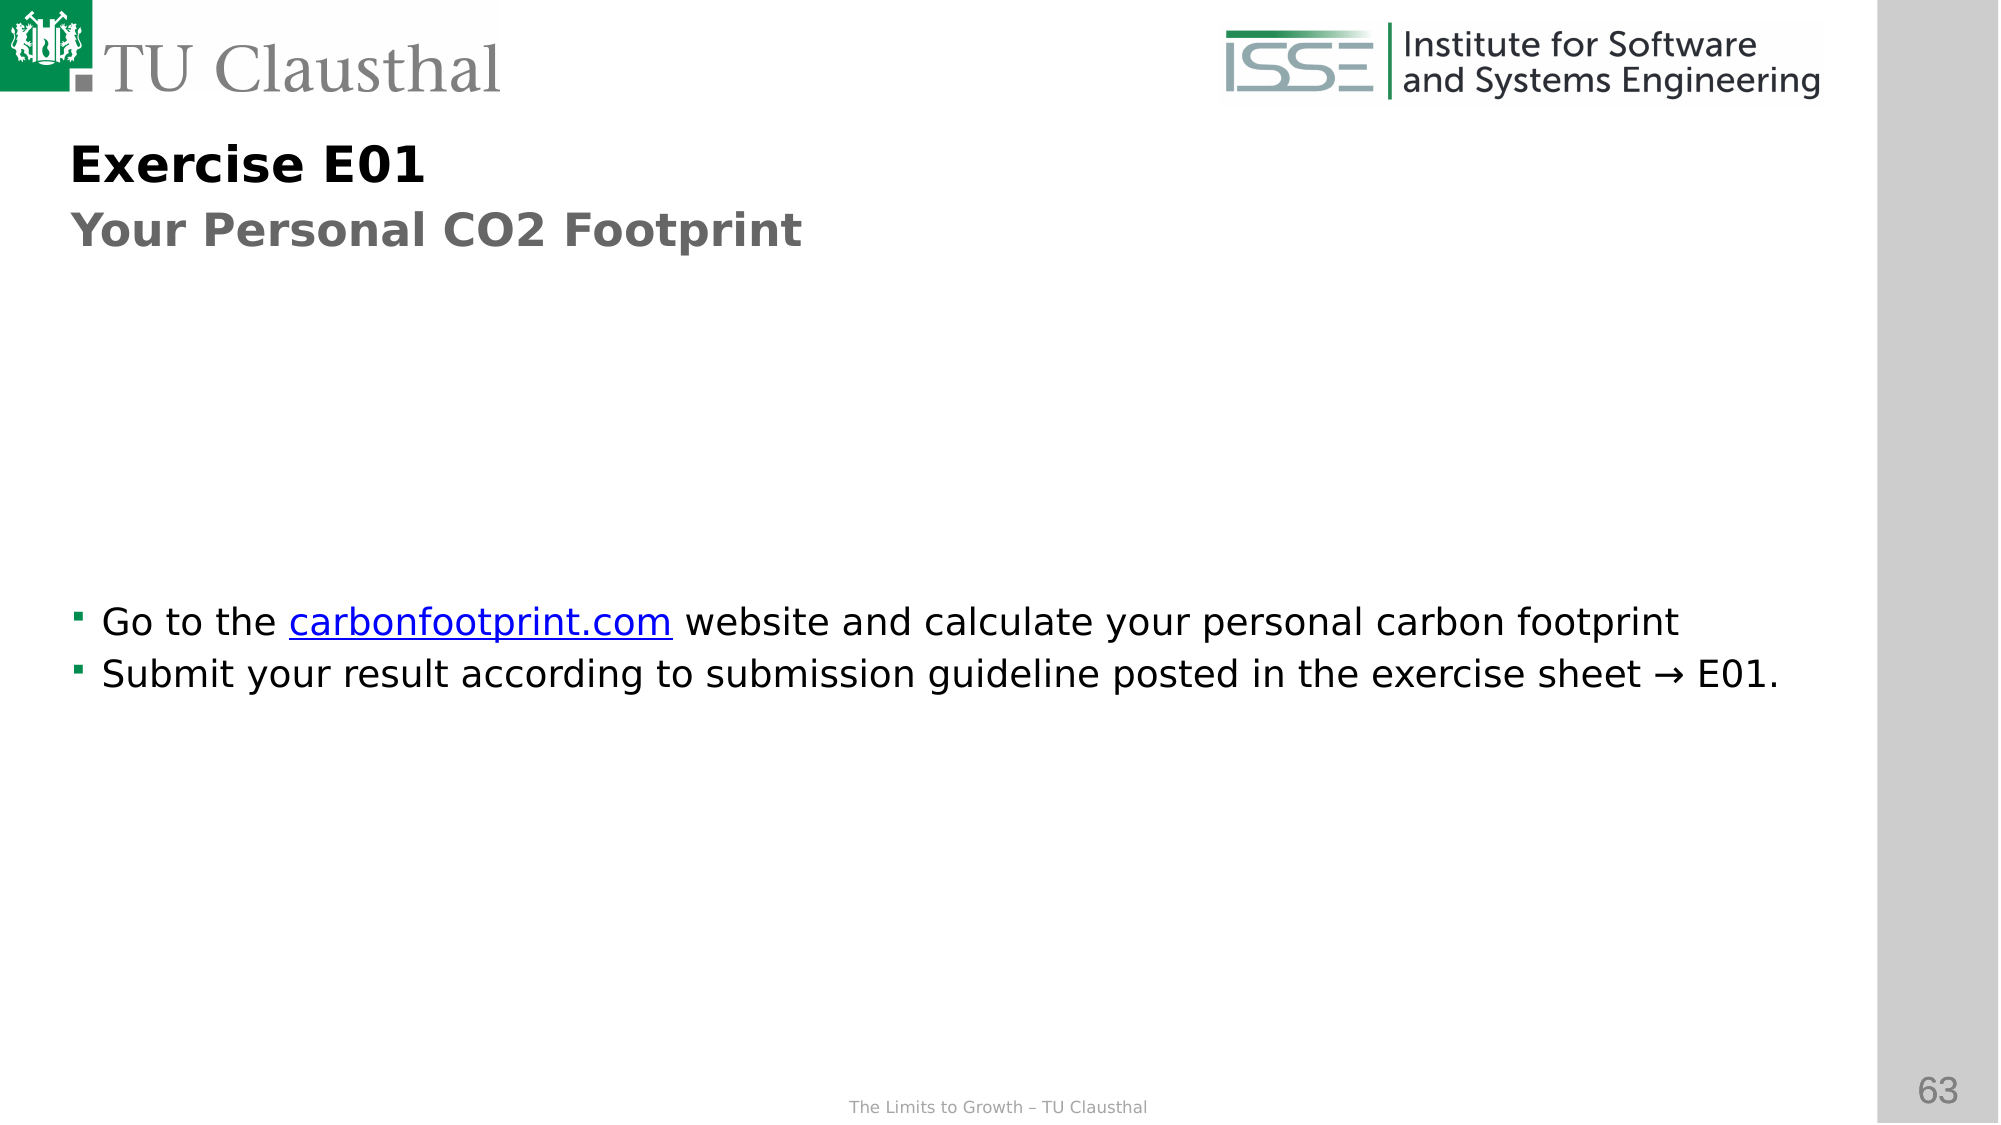

Exercise E01
Your Personal CO2 Footprint

Go to the carbonfootprint.com website and calculate your personal carbon footprint
Submit your result according to submission guideline posted in the exercise sheet → E01.